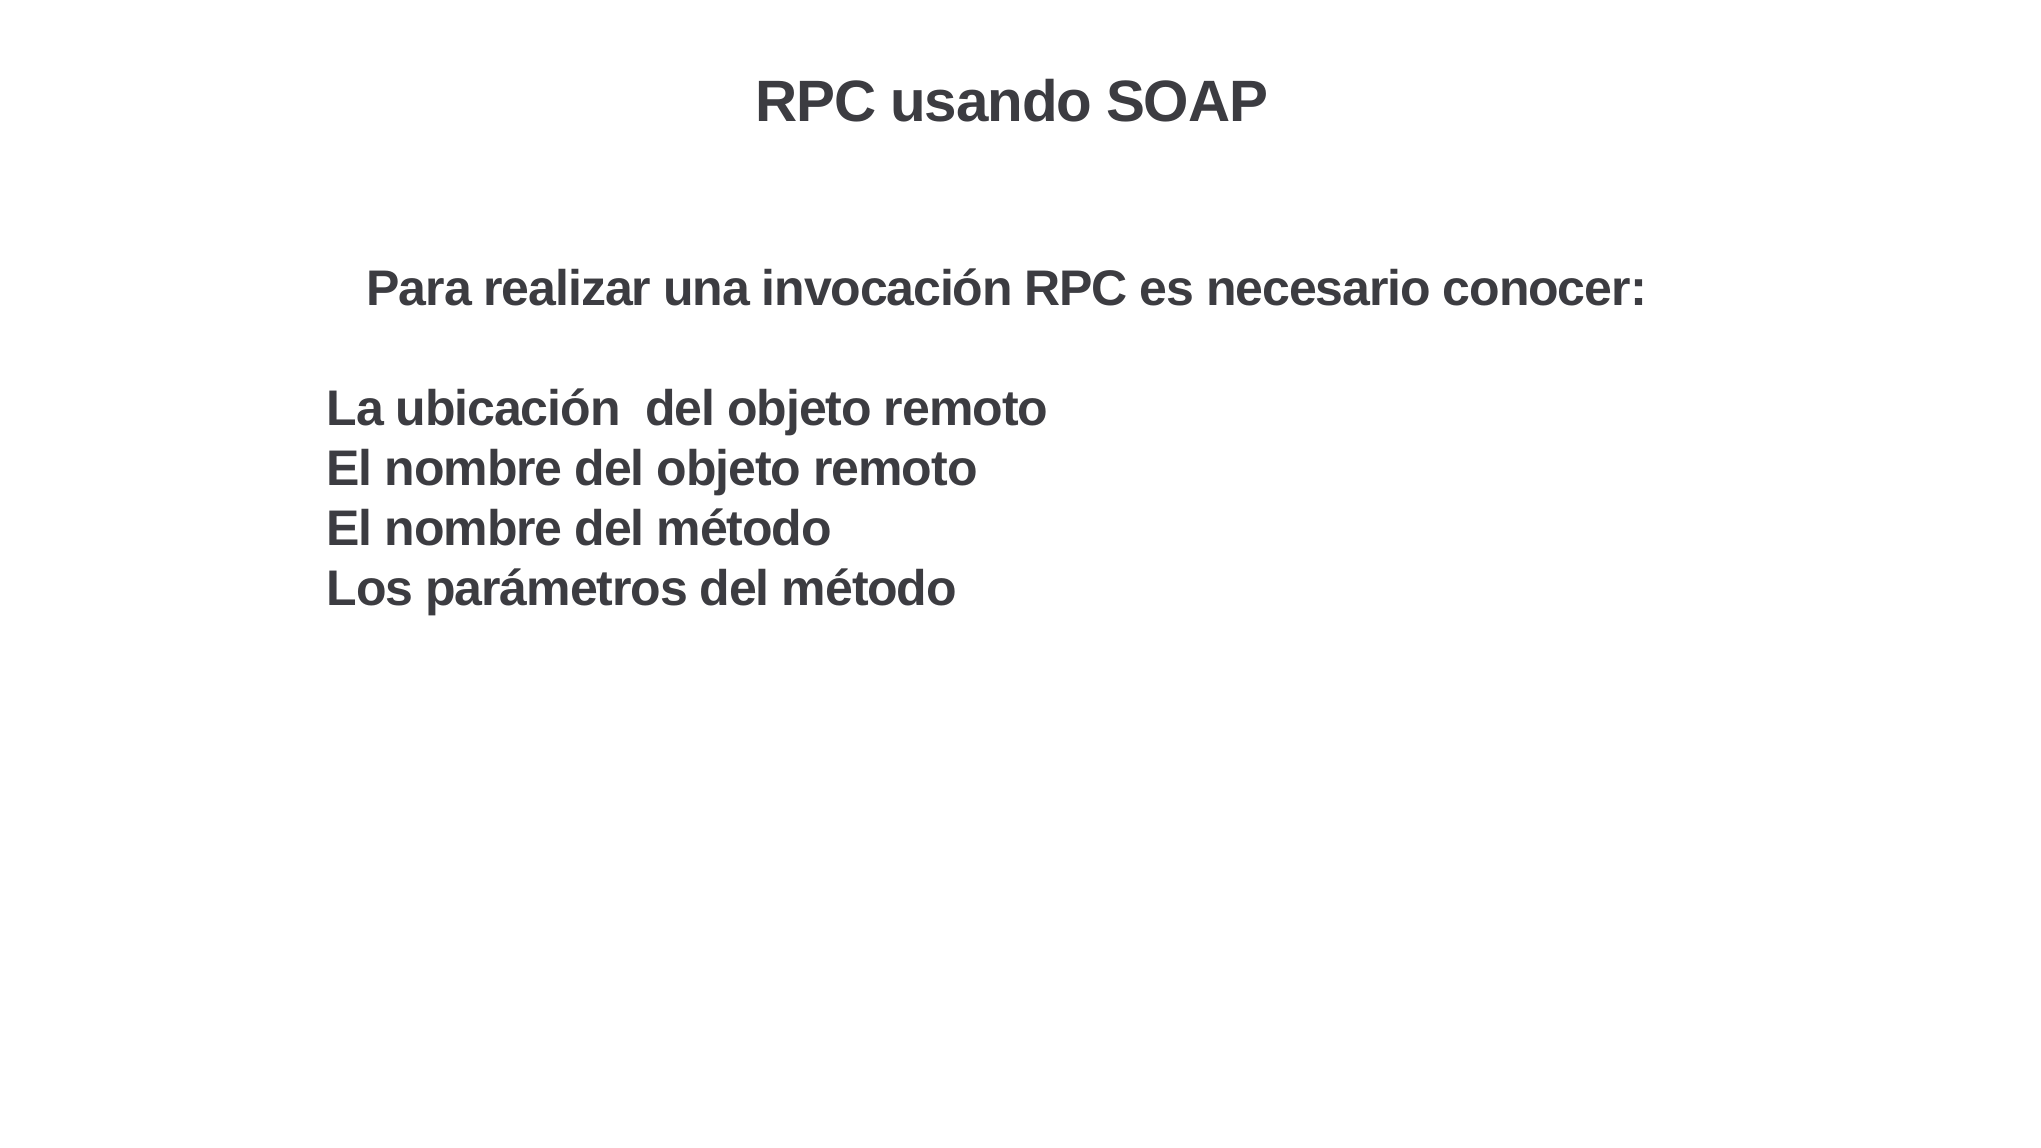

# RPC usando SOAP

   Para realizar una invocación RPC es necesario conocer:

La ubicación  del objeto remoto
El nombre del objeto remoto
El nombre del método
Los parámetros del método